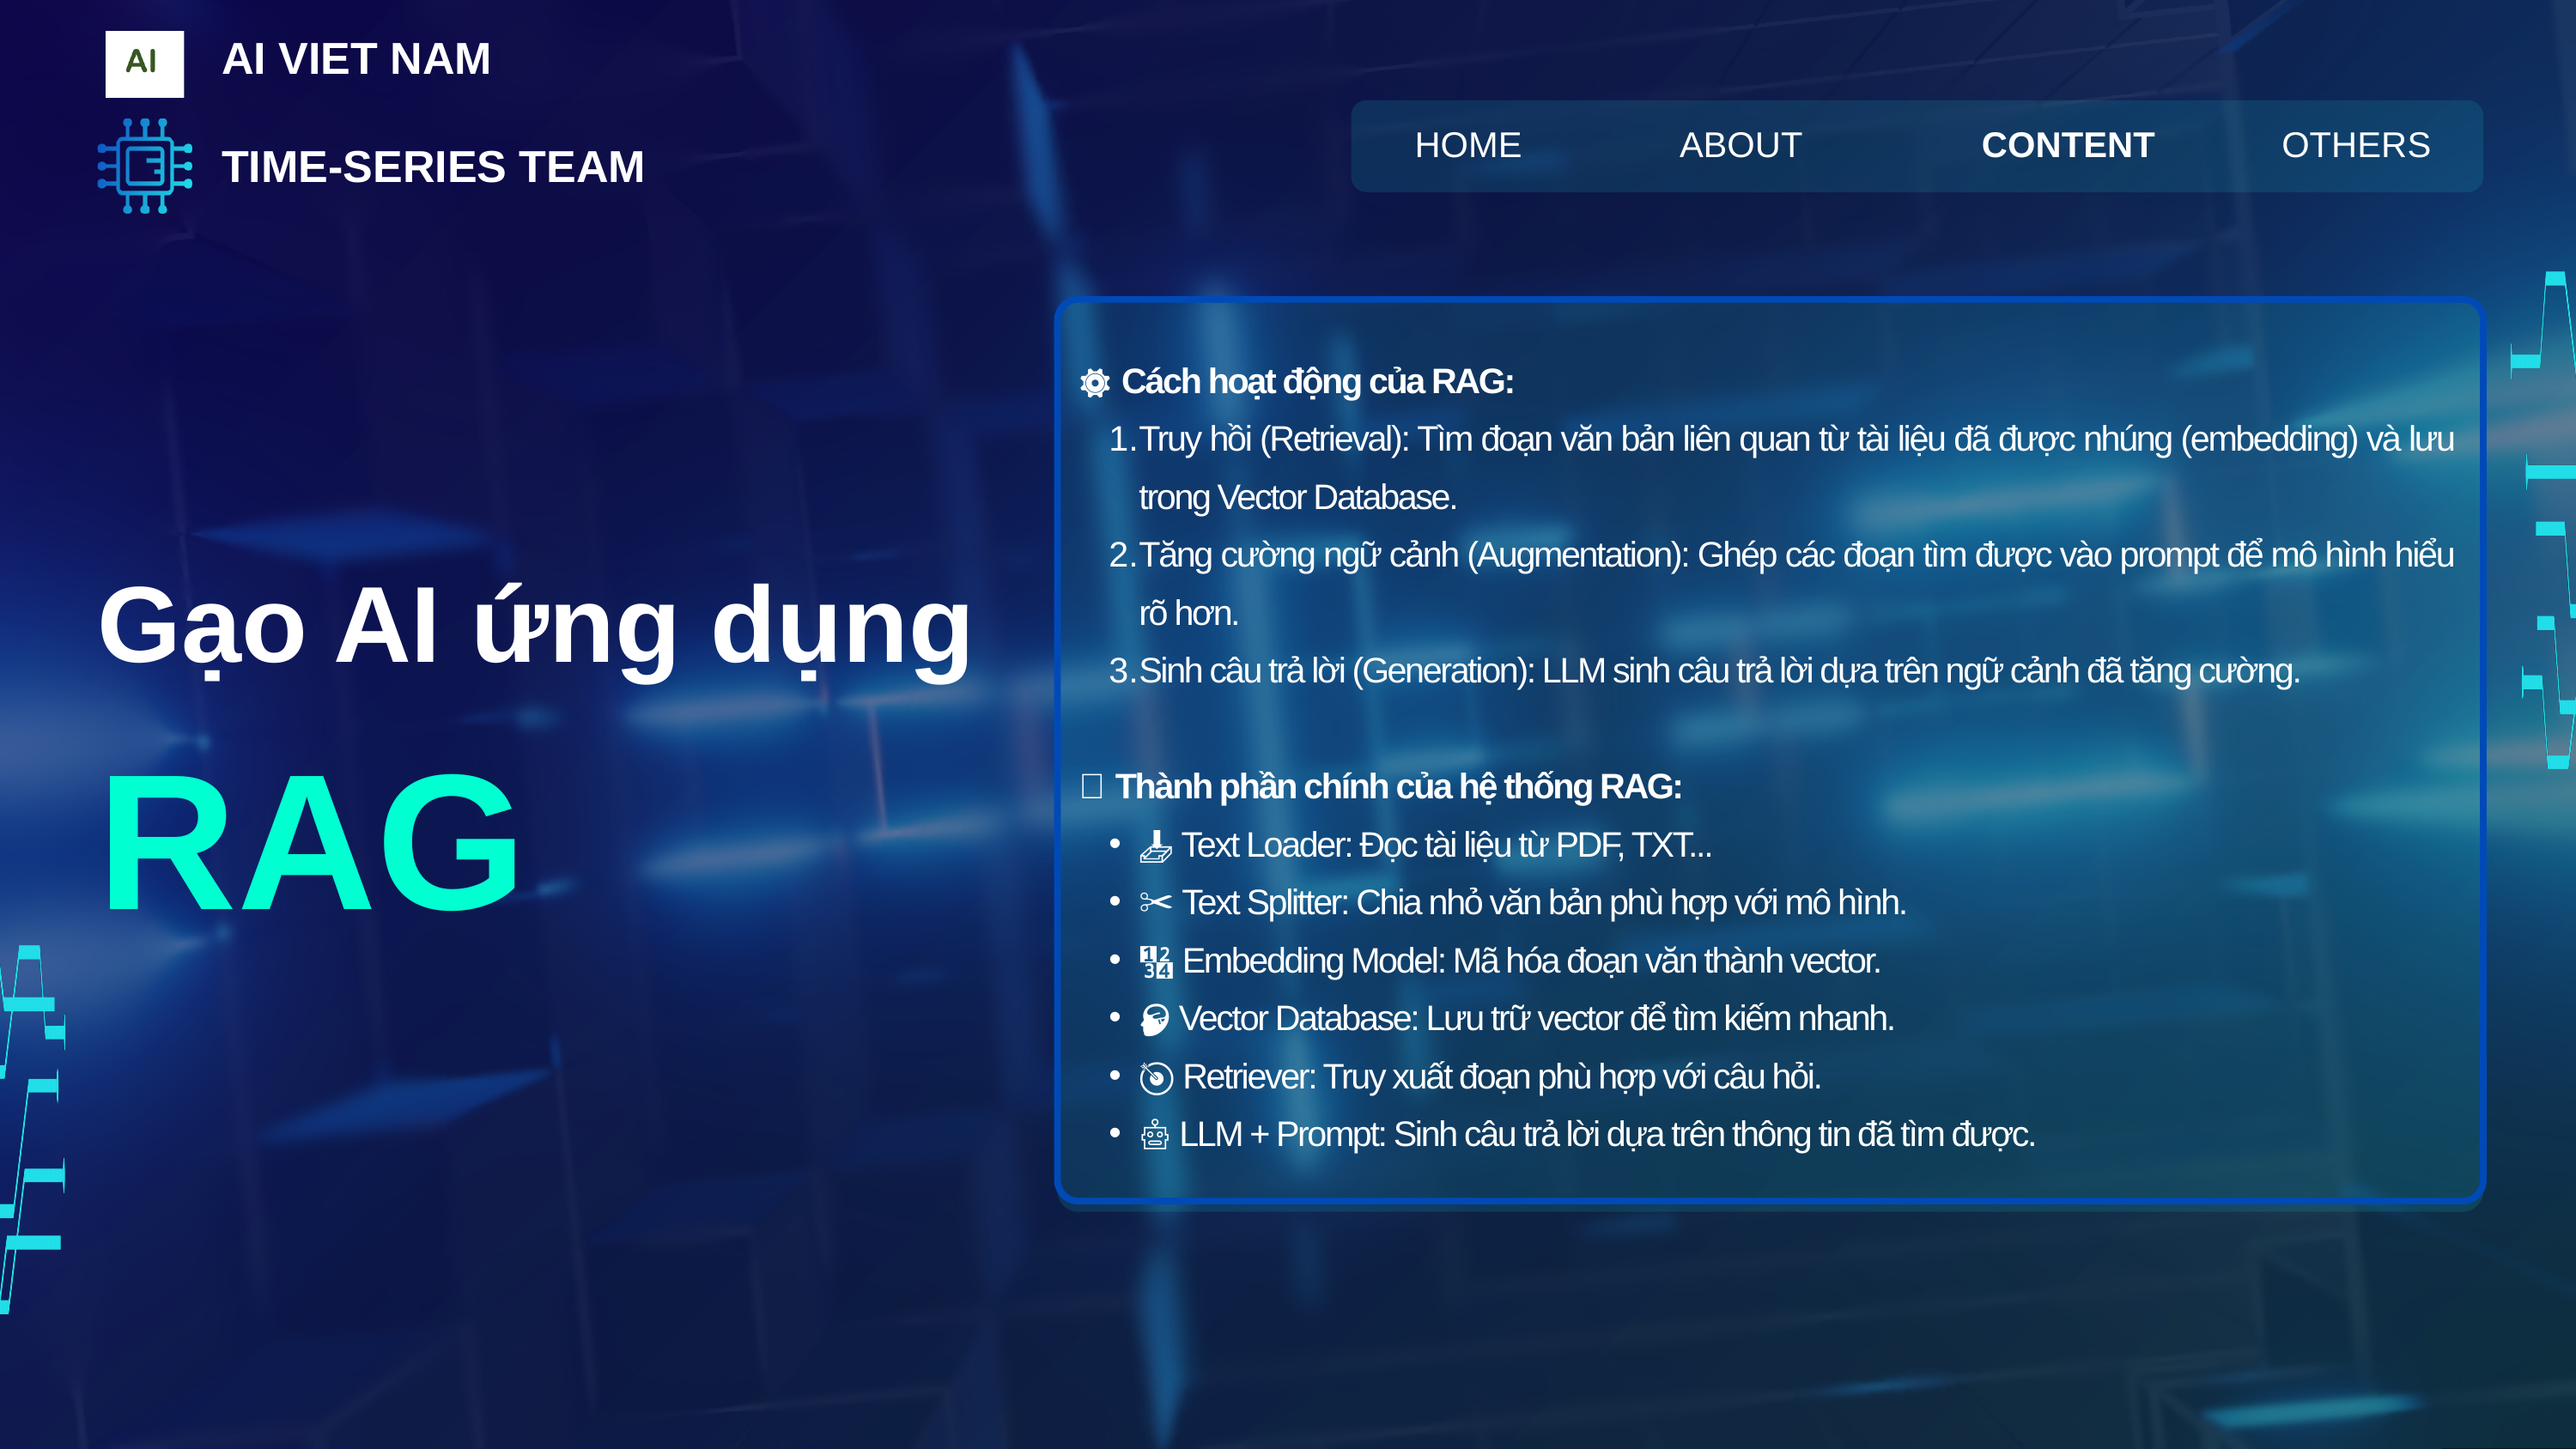

AI VIET NAM

HOME
ABOUT
CONTENT
OTHERS

TIME-SERIES TEAM

⚙️ Cách hoạt động của RAG:
Truy hồi (Retrieval): Tìm đoạn văn bản liên quan từ tài liệu đã được nhúng (embedding) và lưu trong Vector Database.
Tăng cường ngữ cảnh (Augmentation): Ghép các đoạn tìm được vào prompt để mô hình hiểu rõ hơn.
Sinh câu trả lời (Generation): LLM sinh câu trả lời dựa trên ngữ cảnh đã tăng cường.

🧩 Thành phần chính của hệ thống RAG:
📥 Text Loader: Đọc tài liệu từ PDF, TXT...
✂️ Text Splitter: Chia nhỏ văn bản phù hợp với mô hình.
🔢 Embedding Model: Mã hóa đoạn văn thành vector.
🧠 Vector Database: Lưu trữ vector để tìm kiếm nhanh.
🎯 Retriever: Truy xuất đoạn phù hợp với câu hỏi.
🤖 LLM + Prompt: Sinh câu trả lời dựa trên thông tin đã tìm được.

Gạo AI ứng dụng
RAG